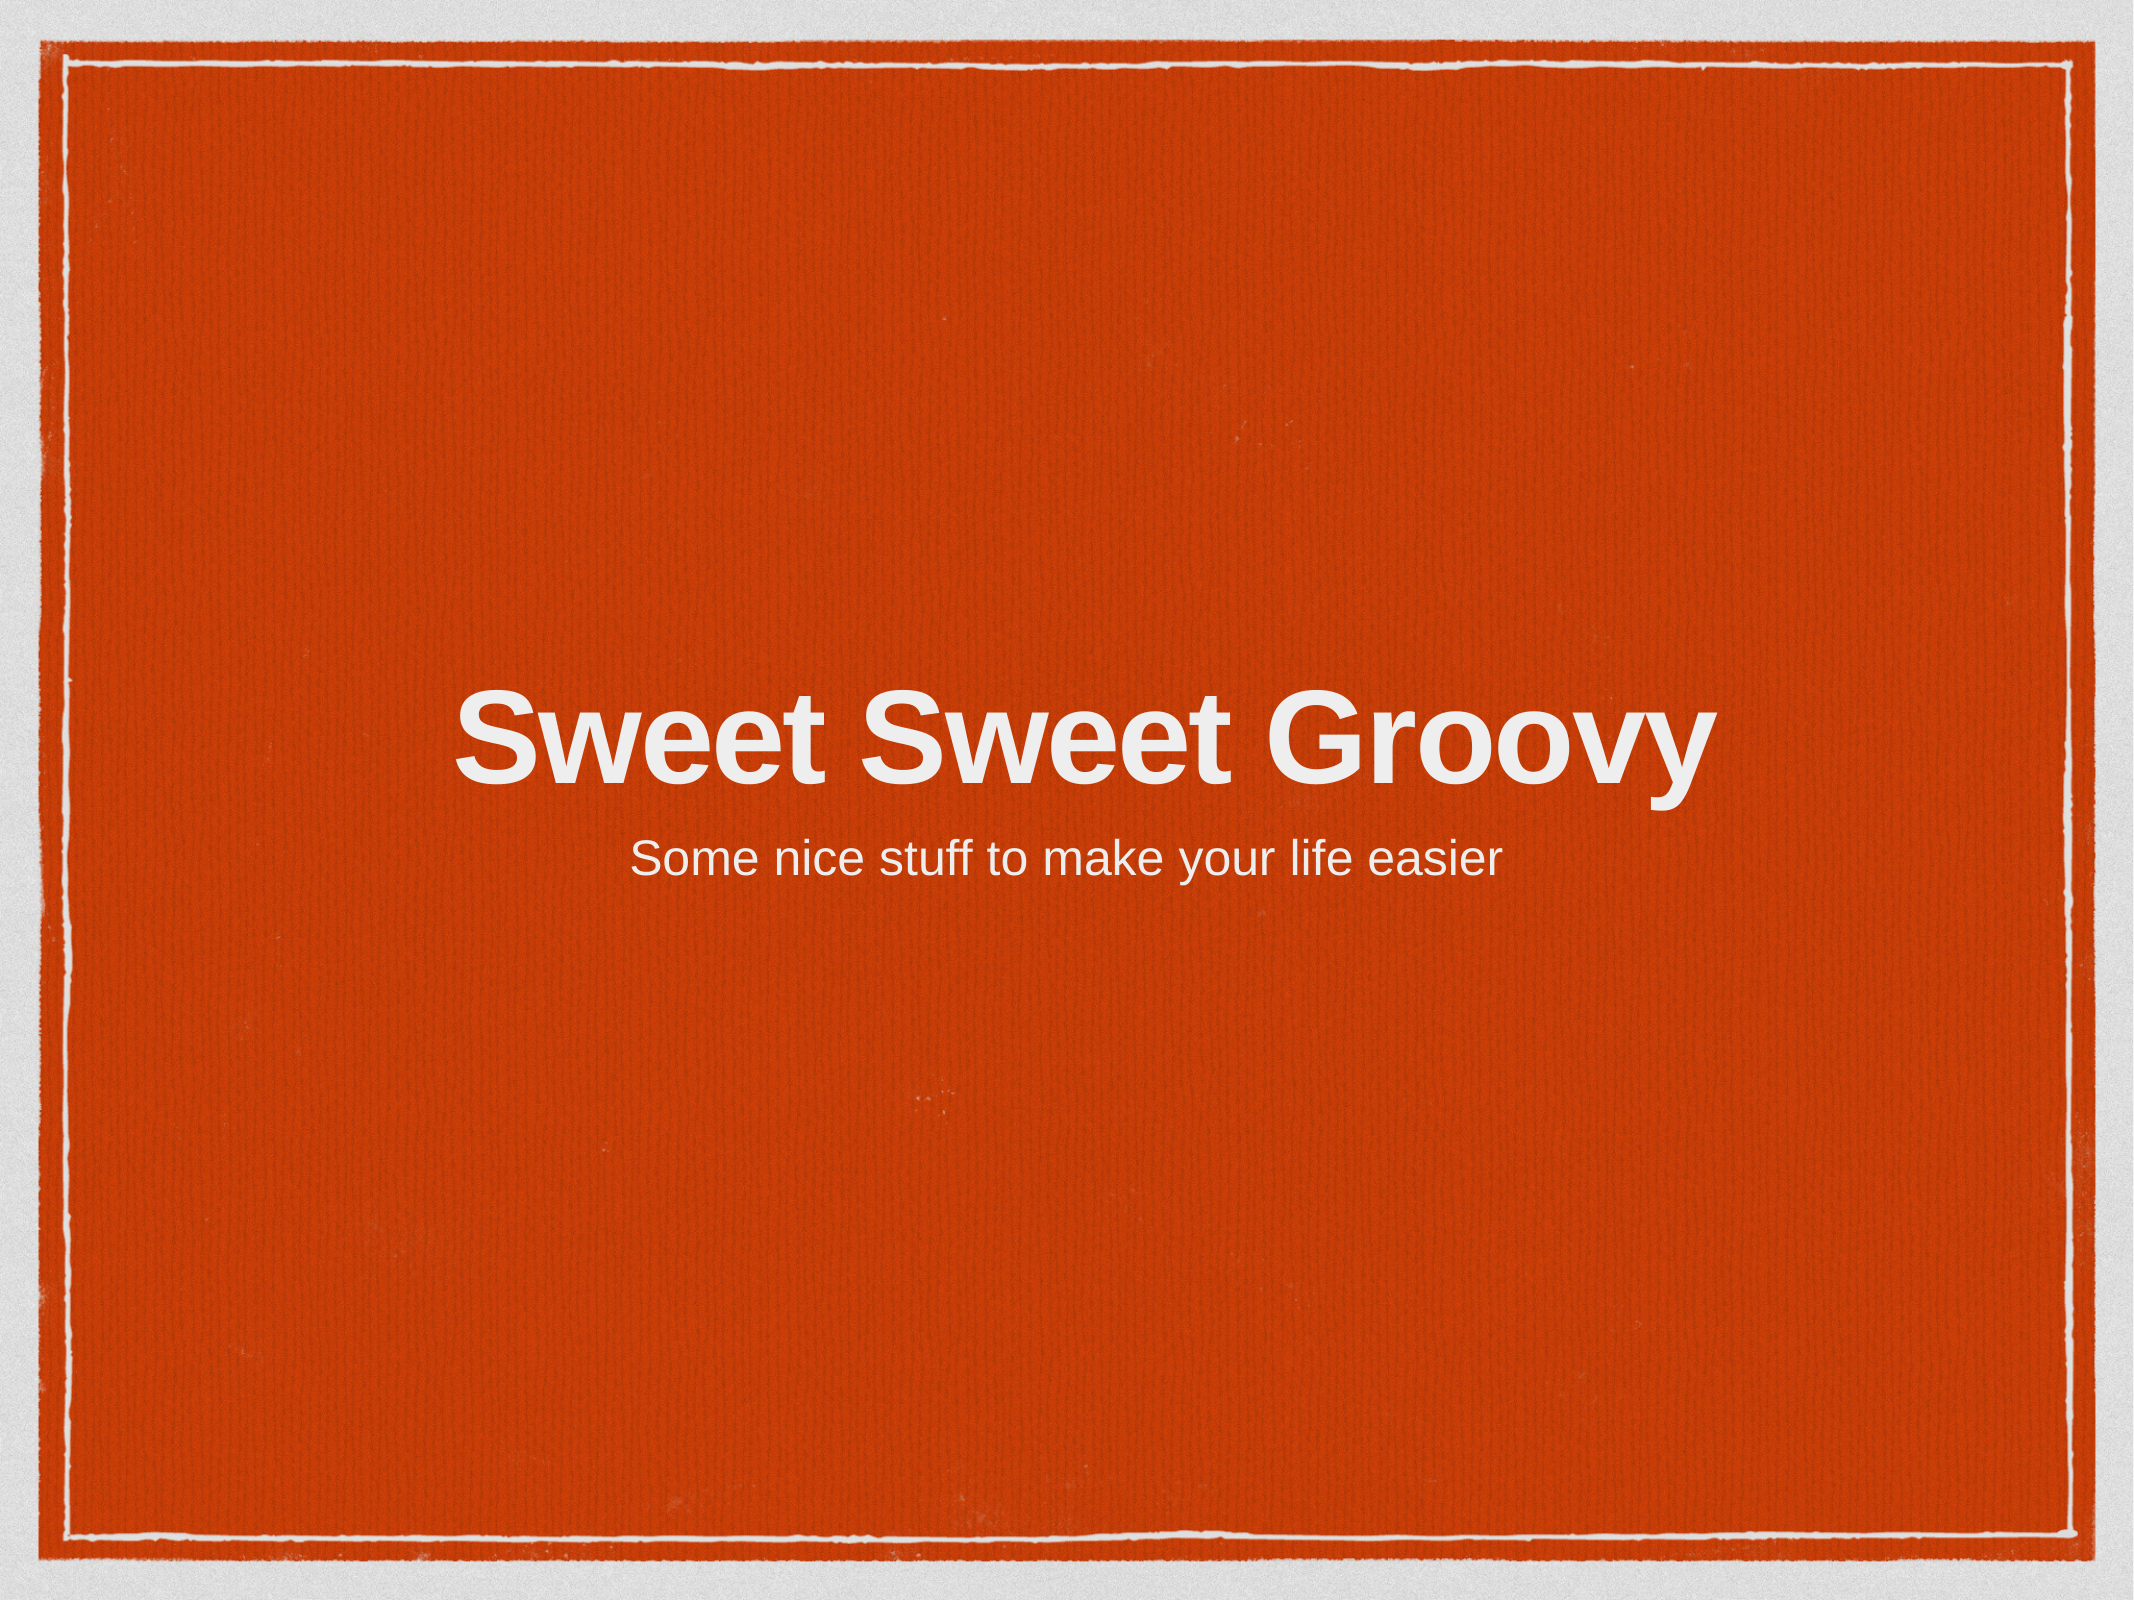

# Sweet Sweet Groovy
Some nice stuff to make your life easier